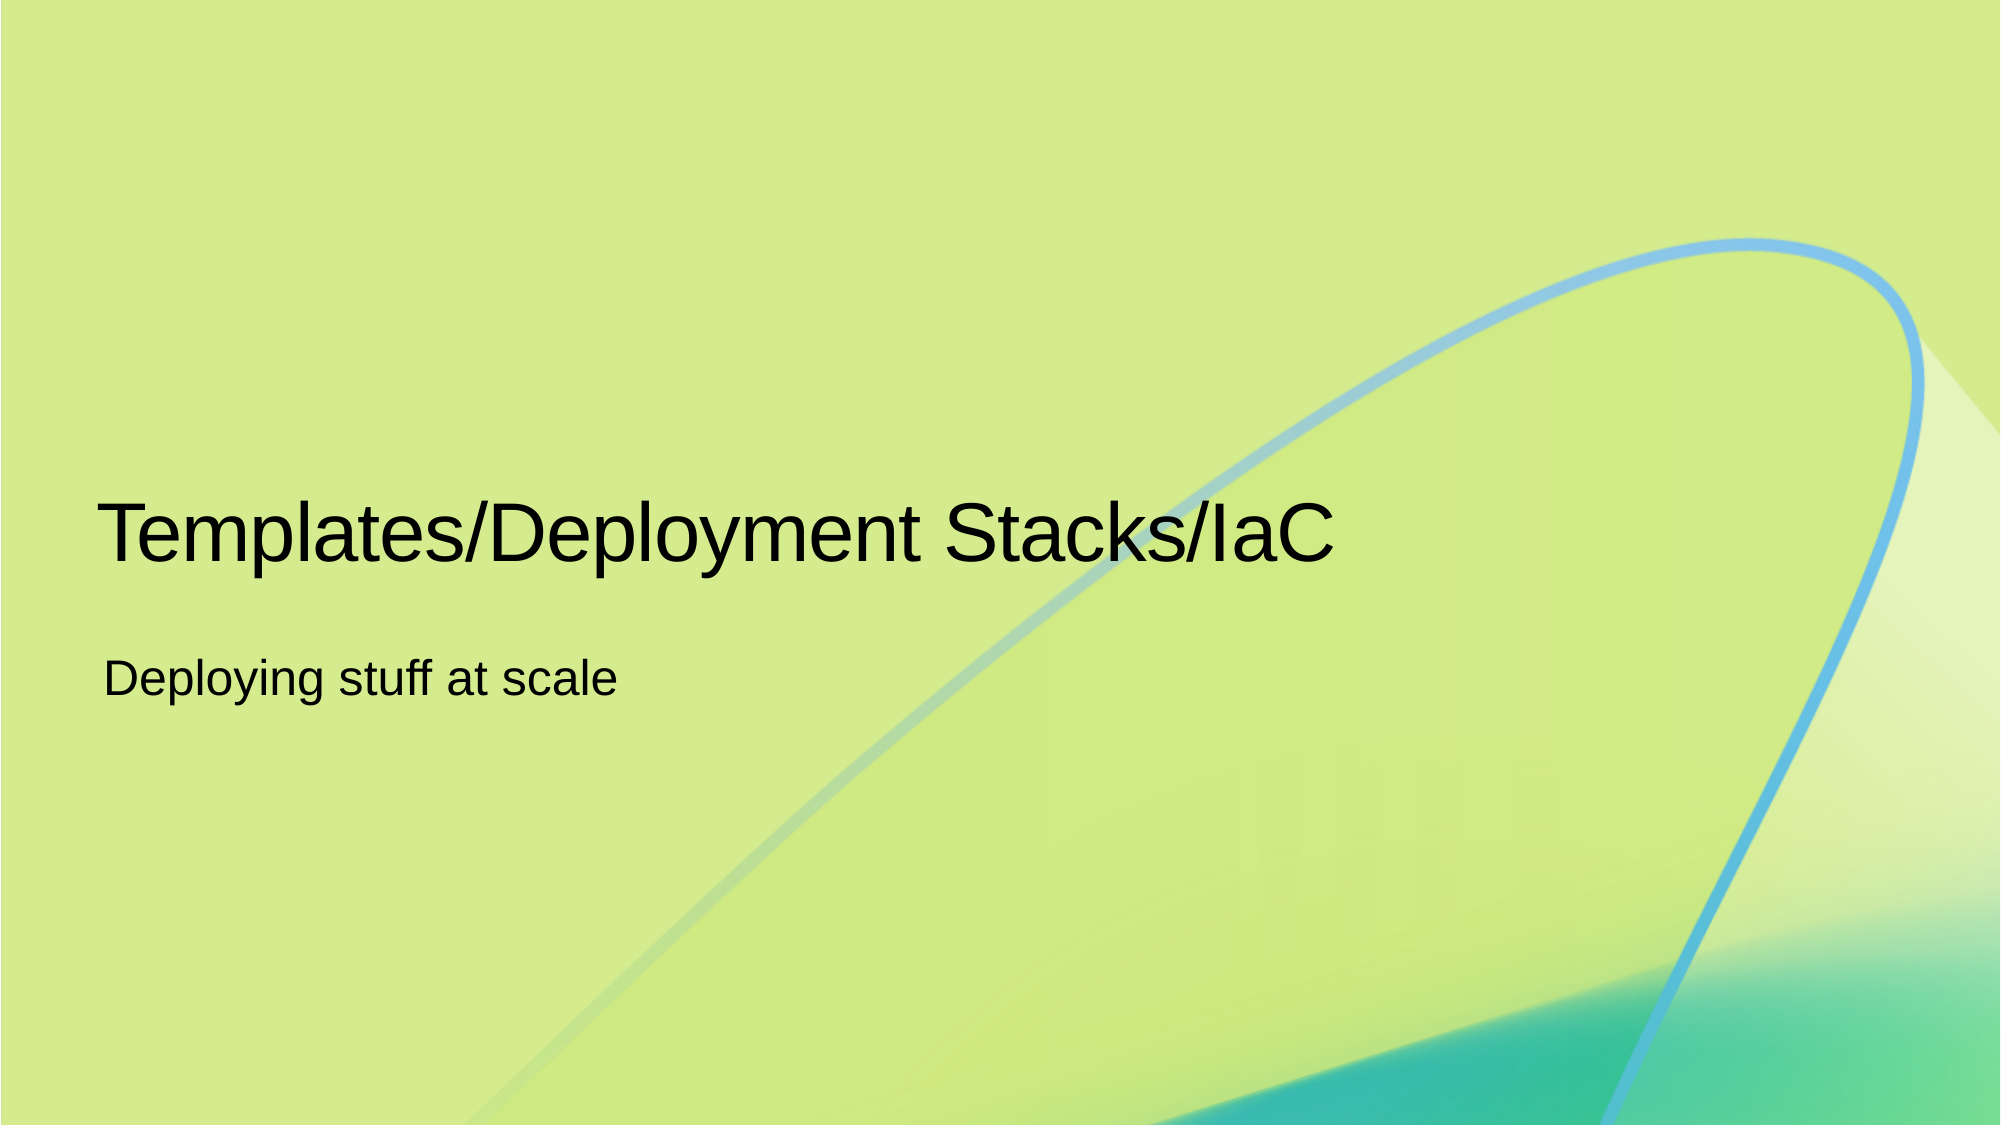

# Templates/Deployment Stacks/IaC
Deploying stuff at scale